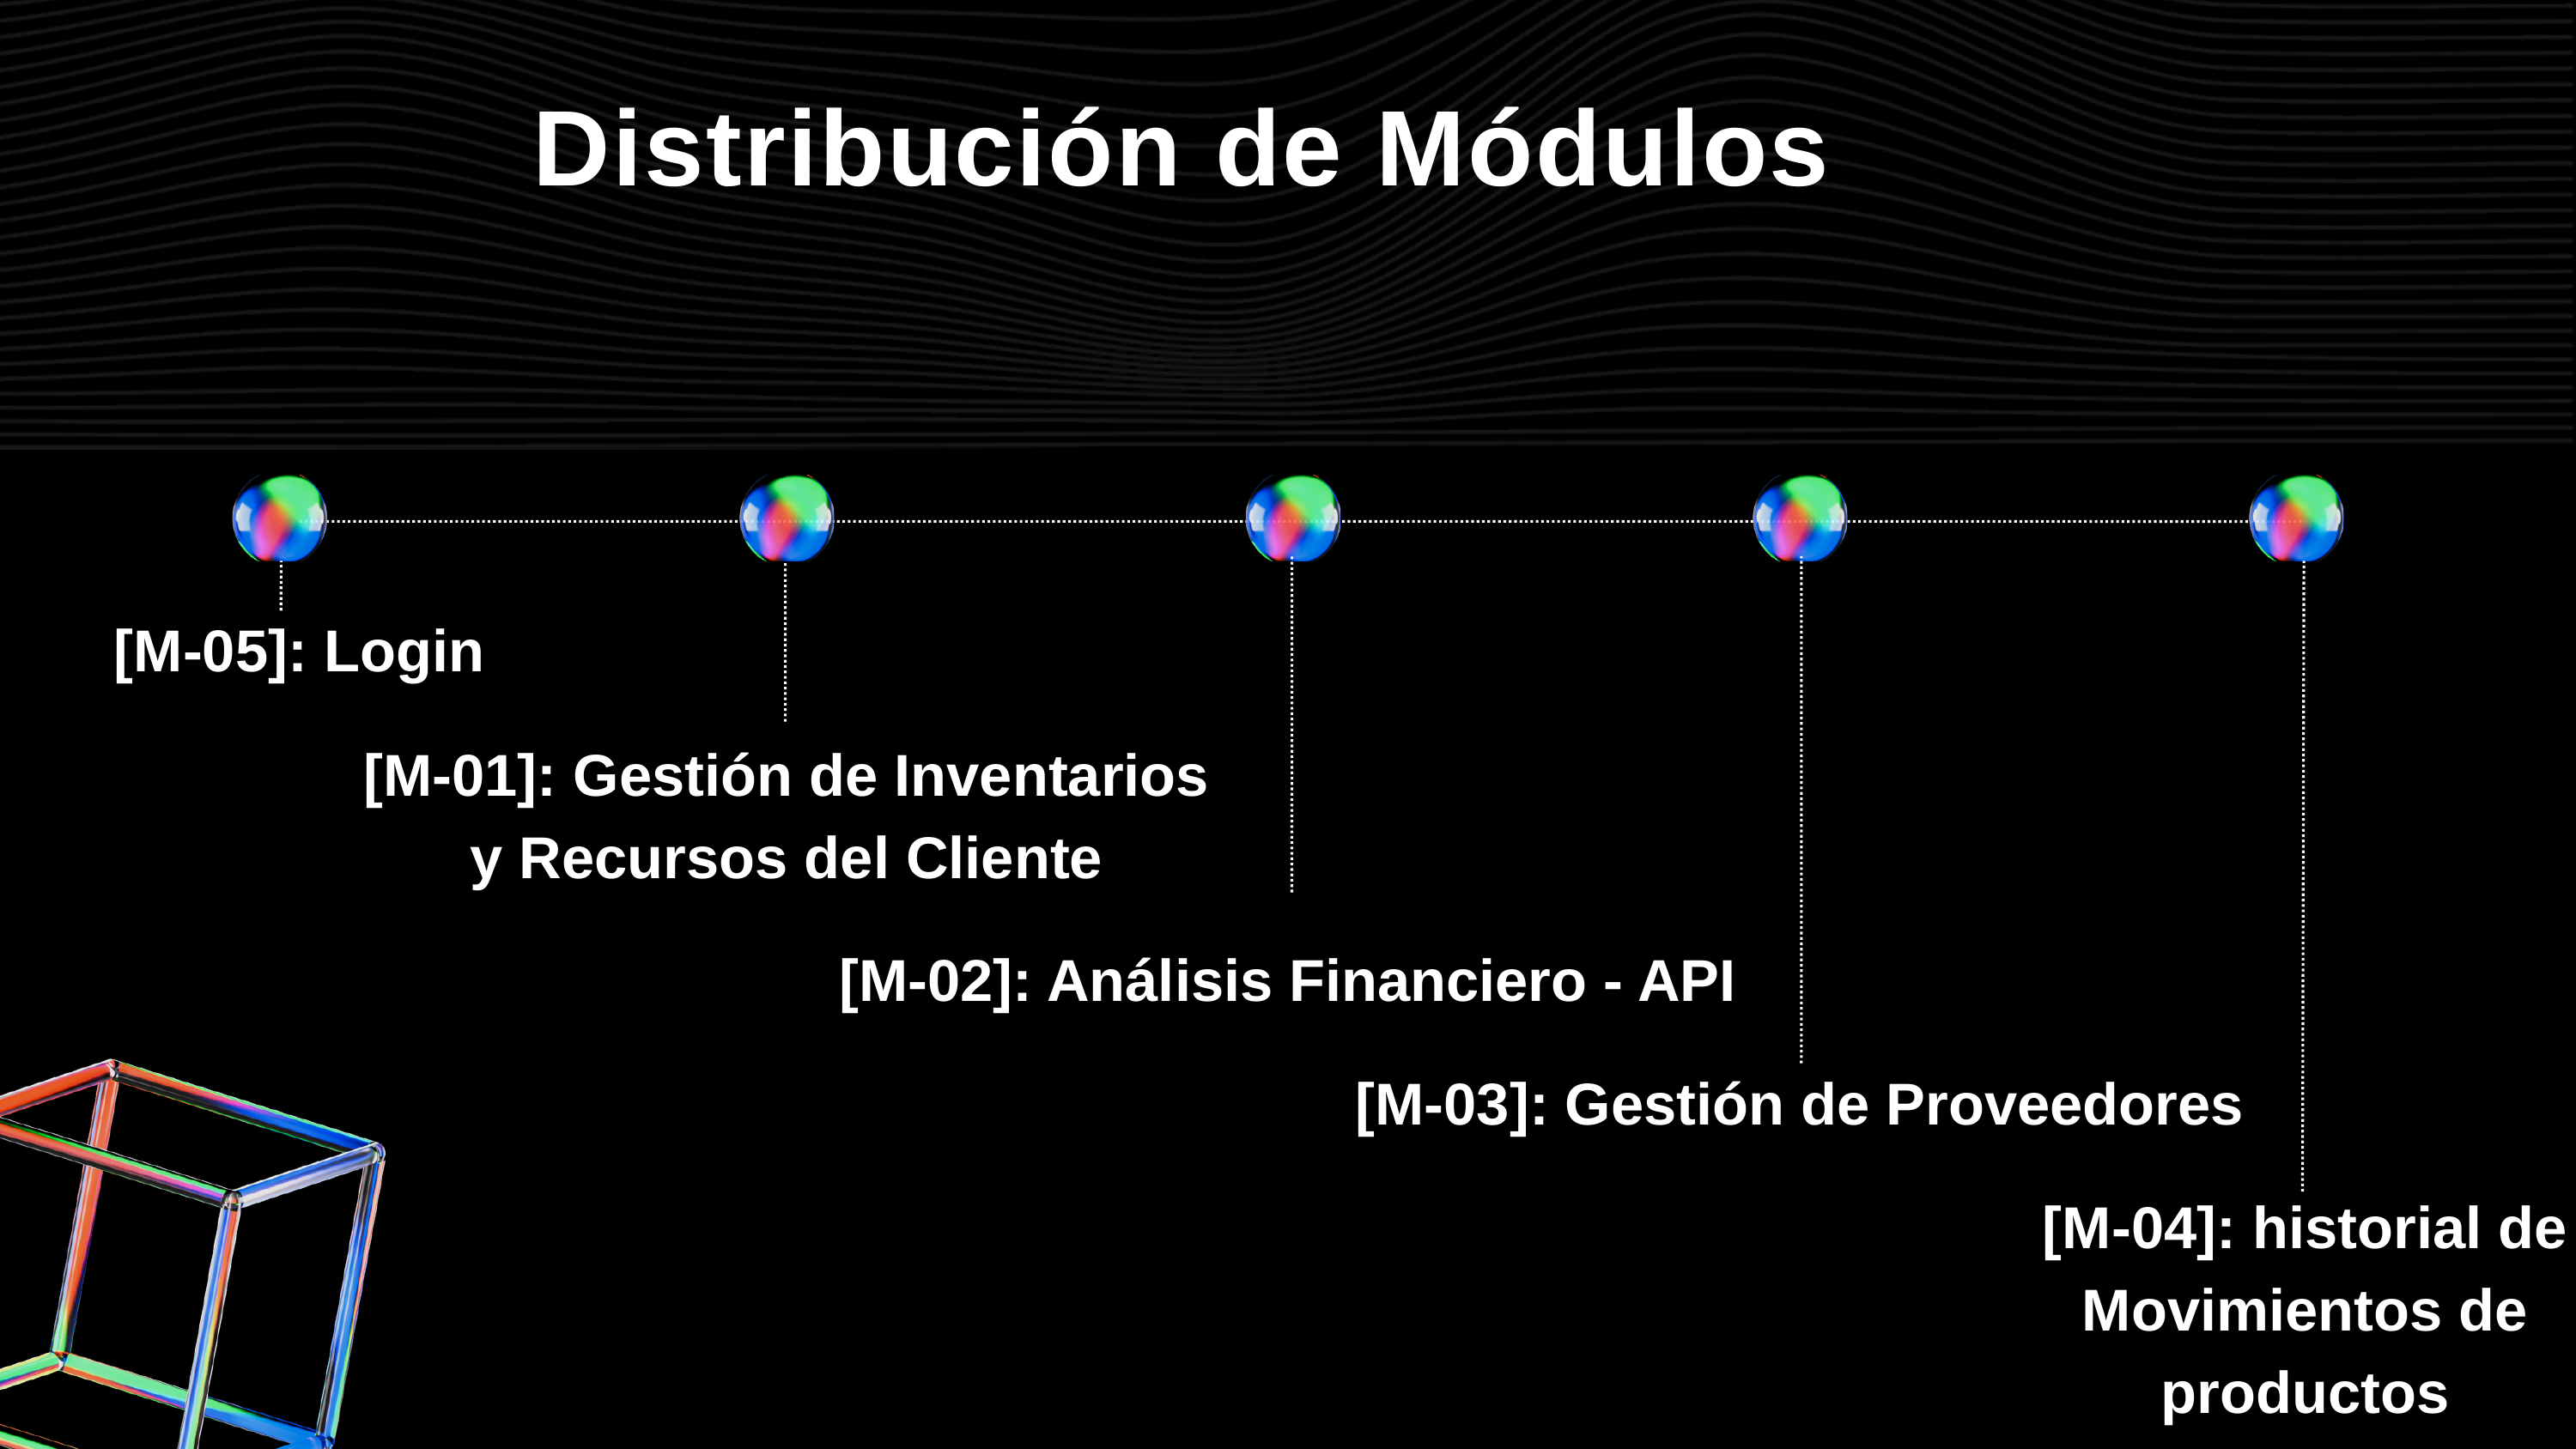

Distribución de Módulos

[M-05]: Login
[M-01]: Gestión de Inventarios
y Recursos del Cliente
[M-02]: Análisis Financiero - API
[M-03]: Gestión de Proveedores

[M-04]: historial de Movimientos de productos